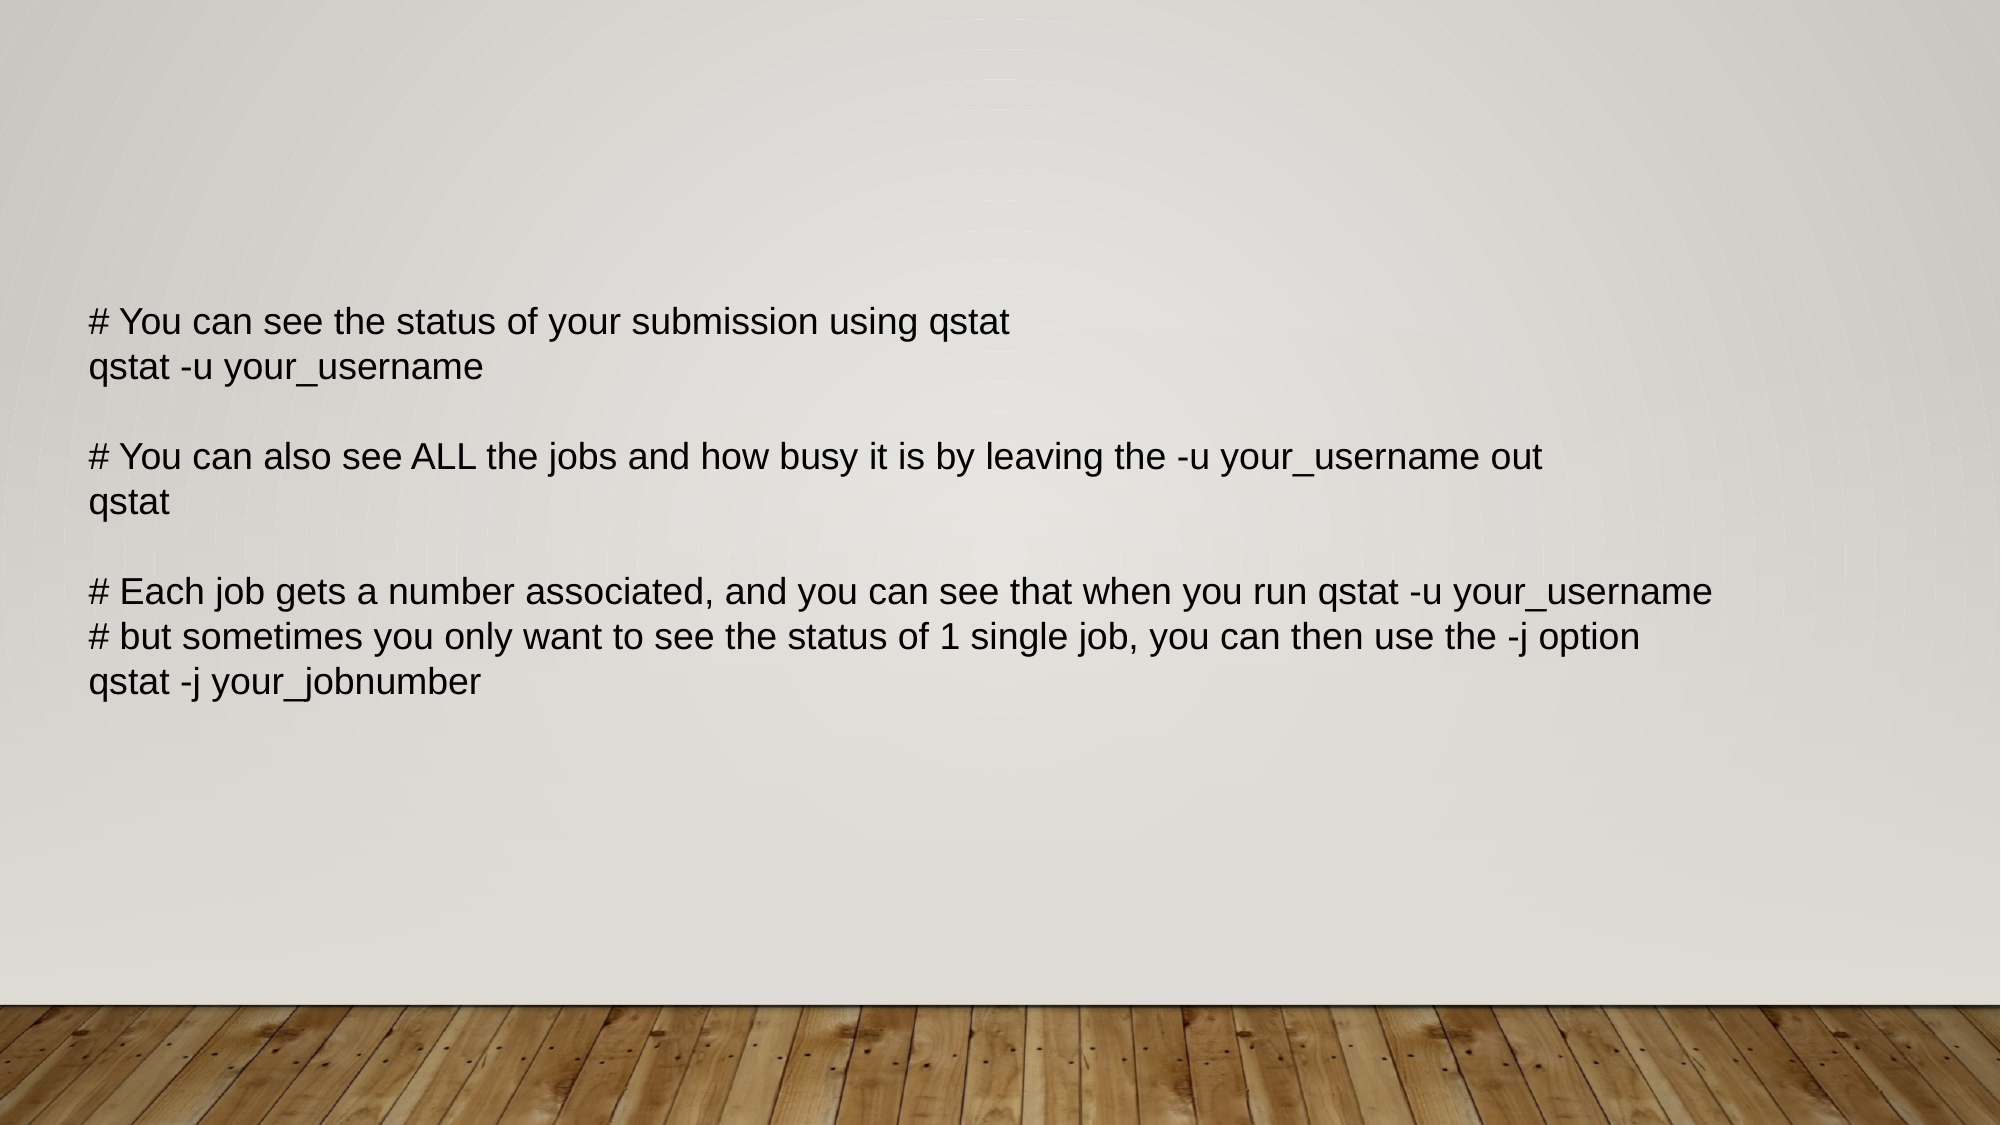

# You can see the status of your submission using qstat
qstat -u your_username

# You can also see ALL the jobs and how busy it is by leaving the -u your_username out
qstat

# Each job gets a number associated, and you can see that when you run qstat -u your_username
# but sometimes you only want to see the status of 1 single job, you can then use the -j option
qstat -j your_jobnumber